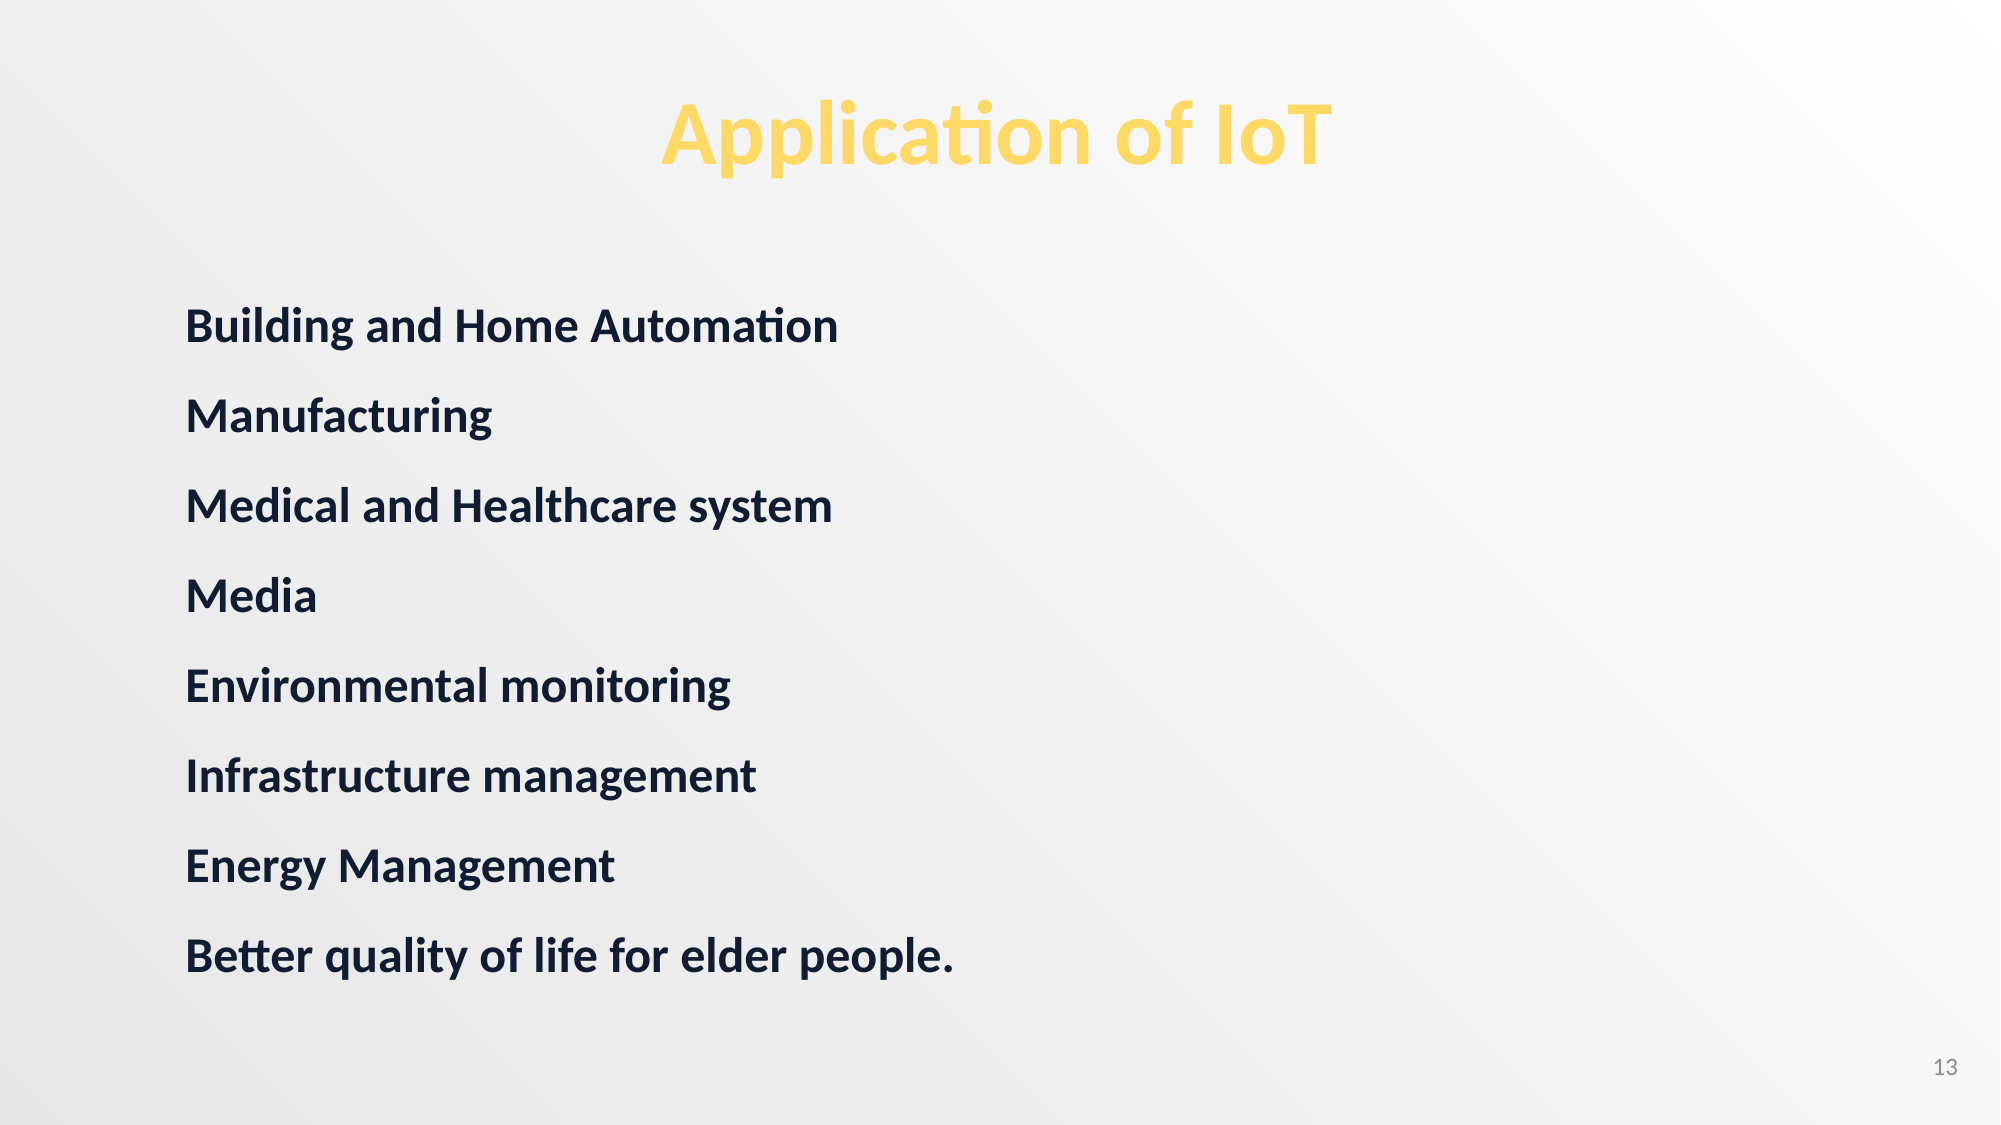

Application of IoT
Building and Home Automation
Manufacturing
Medical and Healthcare system
Media
Environmental monitoring
Infrastructure management
Energy Management
Better quality of life for elder people.
13